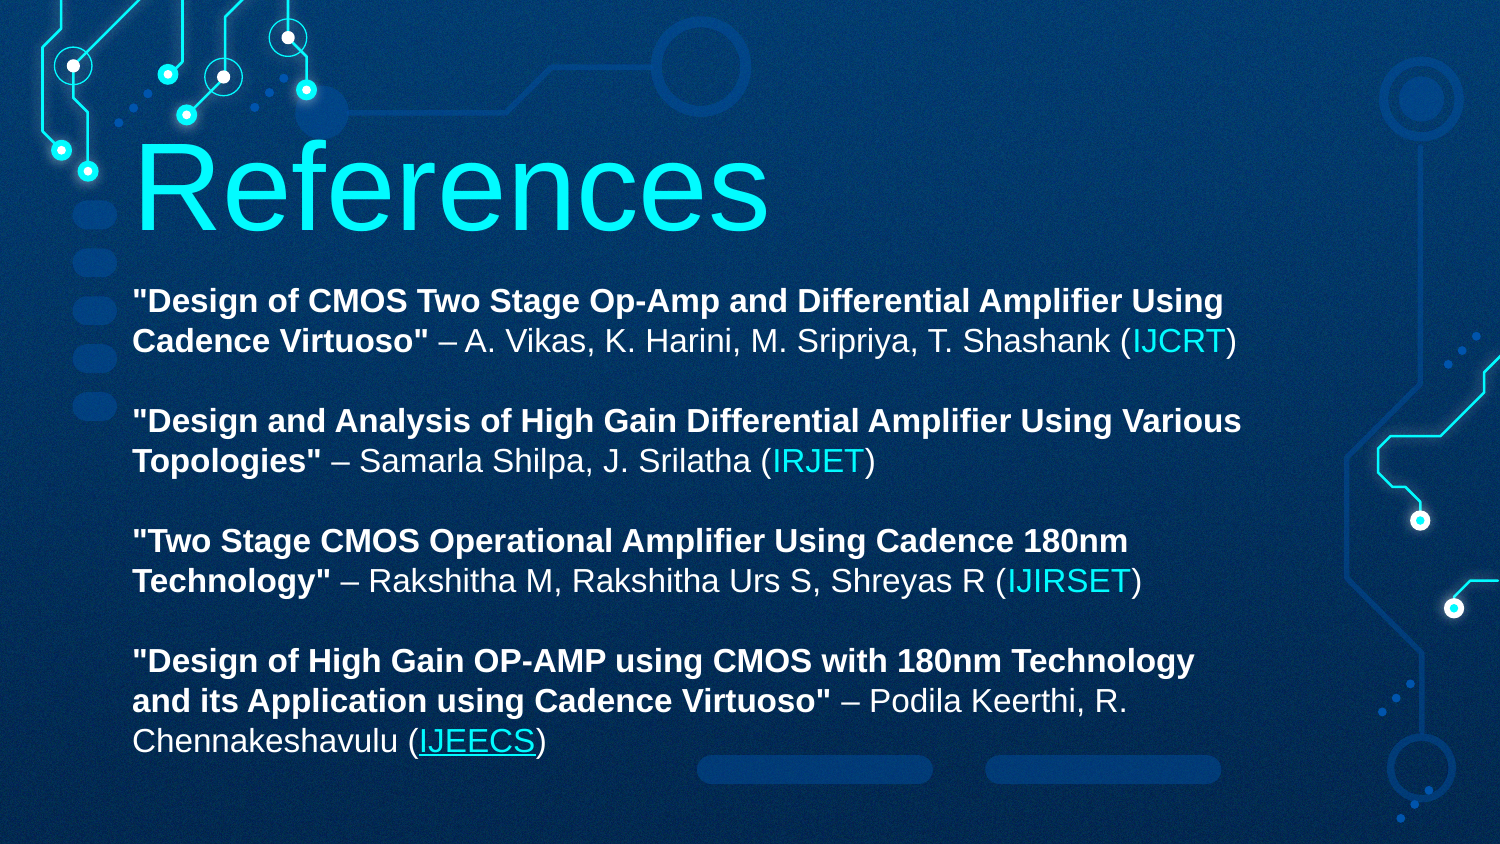

# References

"Design of CMOS Two Stage Op-Amp and Differential Amplifier Using Cadence Virtuoso" – A. Vikas, K. Harini, M. Sripriya, T. Shashank (IJCRT)

"Design and Analysis of High Gain Differential Amplifier Using Various Topologies" – Samarla Shilpa, J. Srilatha (IRJET)

"Two Stage CMOS Operational Amplifier Using Cadence 180nm Technology" – Rakshitha M, Rakshitha Urs S, Shreyas R (IJIRSET)

"Design of High Gain OP-AMP using CMOS with 180nm Technology and its Application using Cadence Virtuoso" – Podila Keerthi, R. Chennakeshavulu (IJEECS)